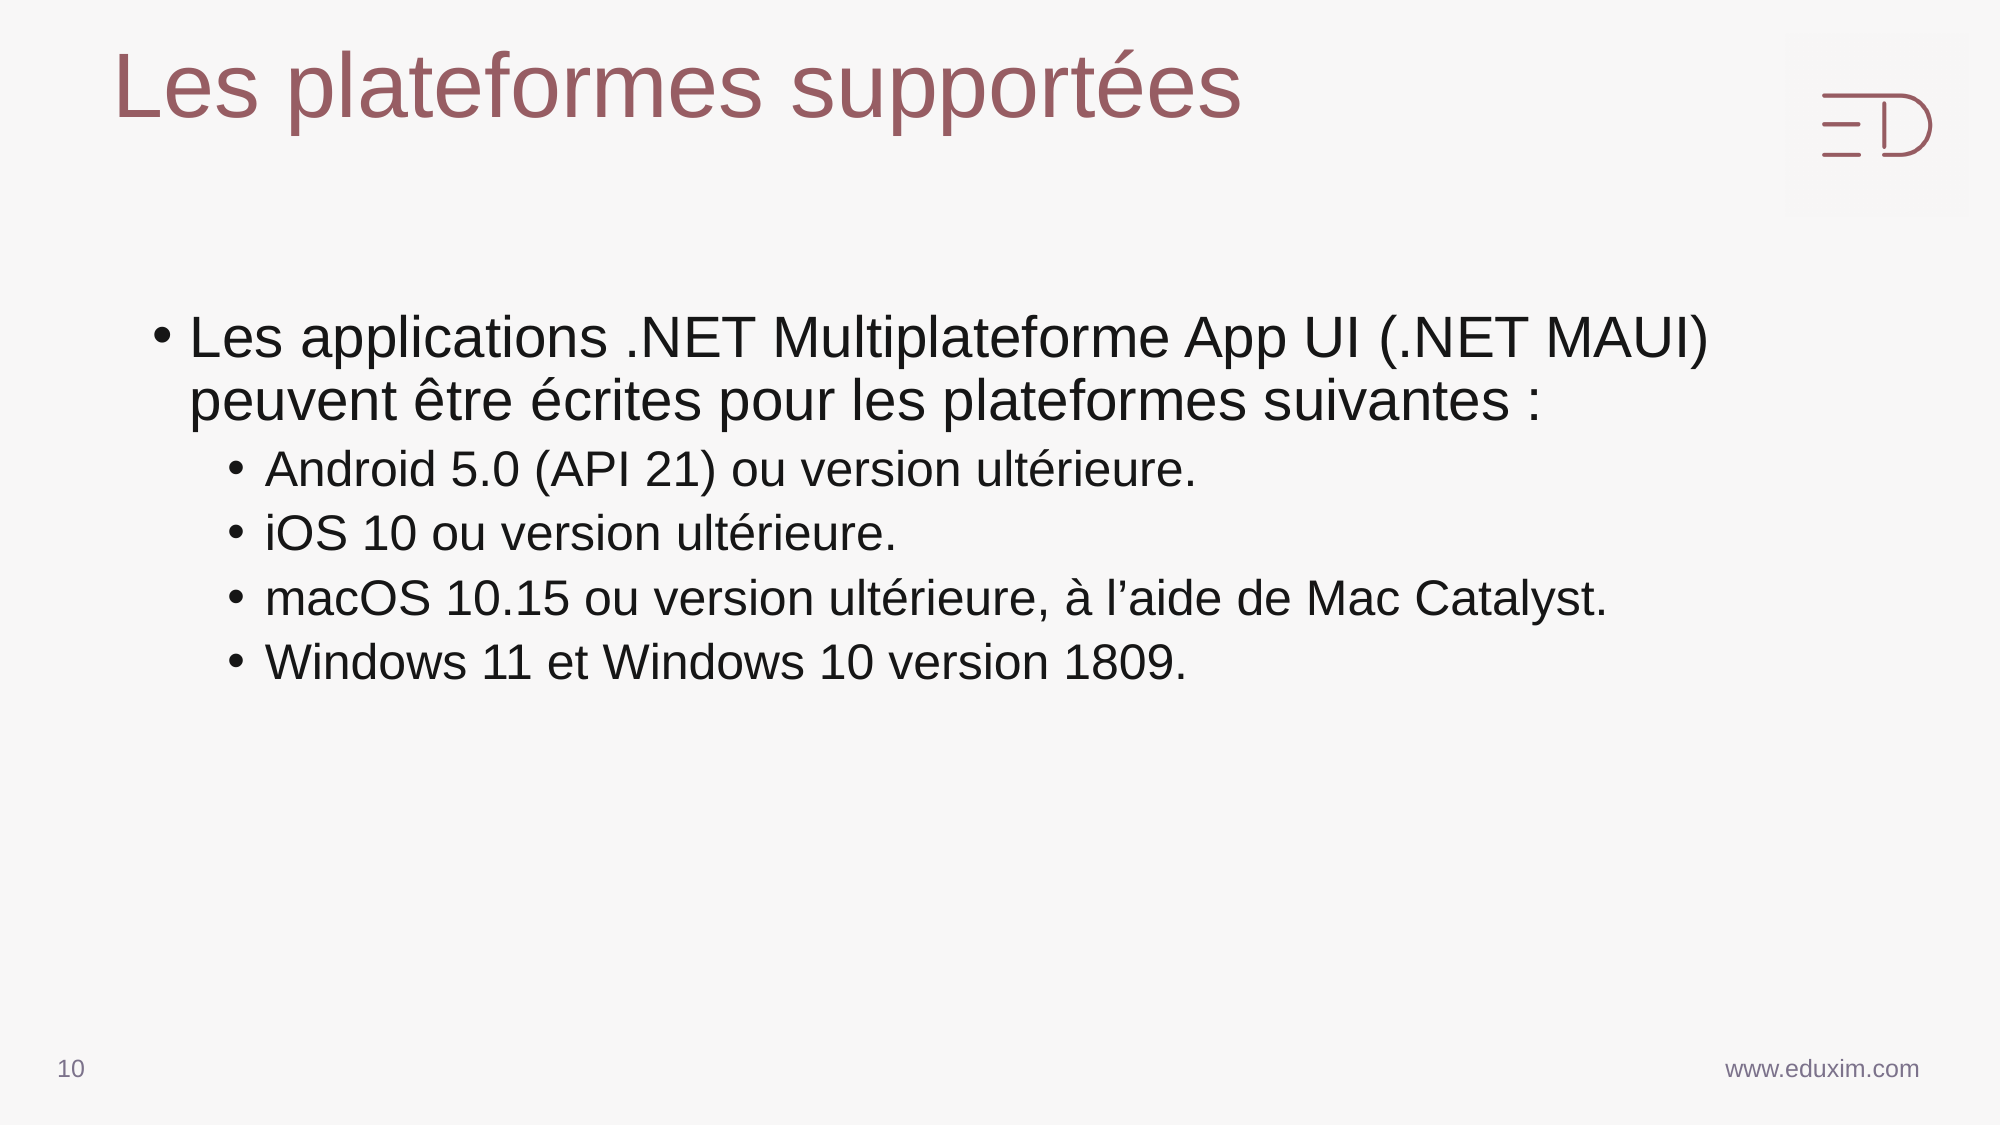

# Les plateformes supportées
Les applications .NET Multiplateforme App UI (.NET MAUI) peuvent être écrites pour les plateformes suivantes :
Android 5.0 (API 21) ou version ultérieure.
iOS 10 ou version ultérieure.
macOS 10.15 ou version ultérieure, à l’aide de Mac Catalyst.
Windows 11 et Windows 10 version 1809.